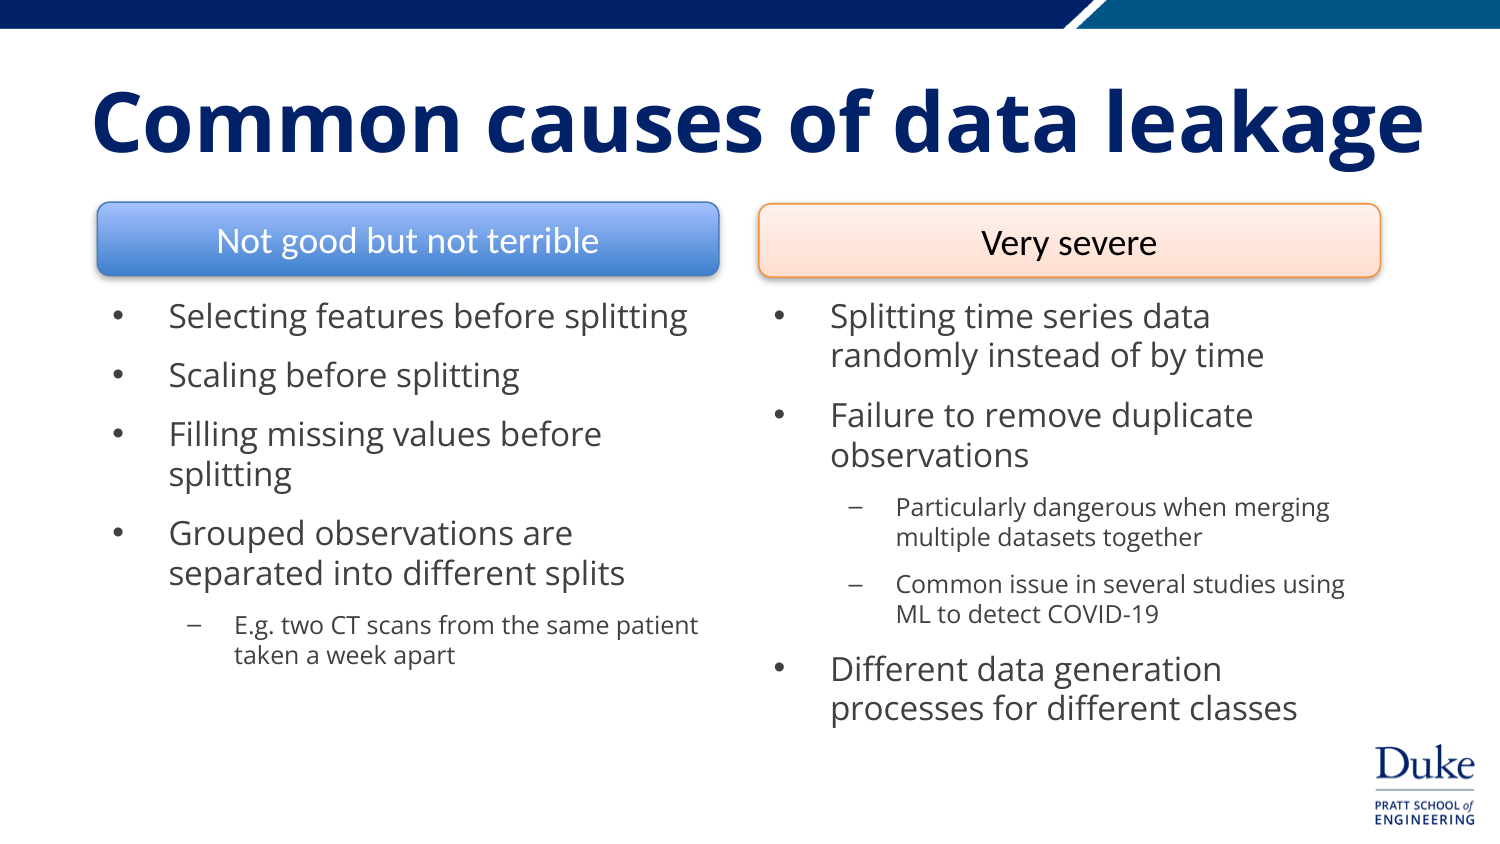

# Common causes of data leakage
Not good but not terrible
Very severe
Selecting features before splitting
Scaling before splitting
Filling missing values before splitting
Grouped observations are separated into different splits
E.g. two CT scans from the same patient taken a week apart

Splitting time series data randomly instead of by time
Failure to remove duplicate observations
Particularly dangerous when merging multiple datasets together
Common issue in several studies using ML to detect COVID-19
Different data generation processes for different classes